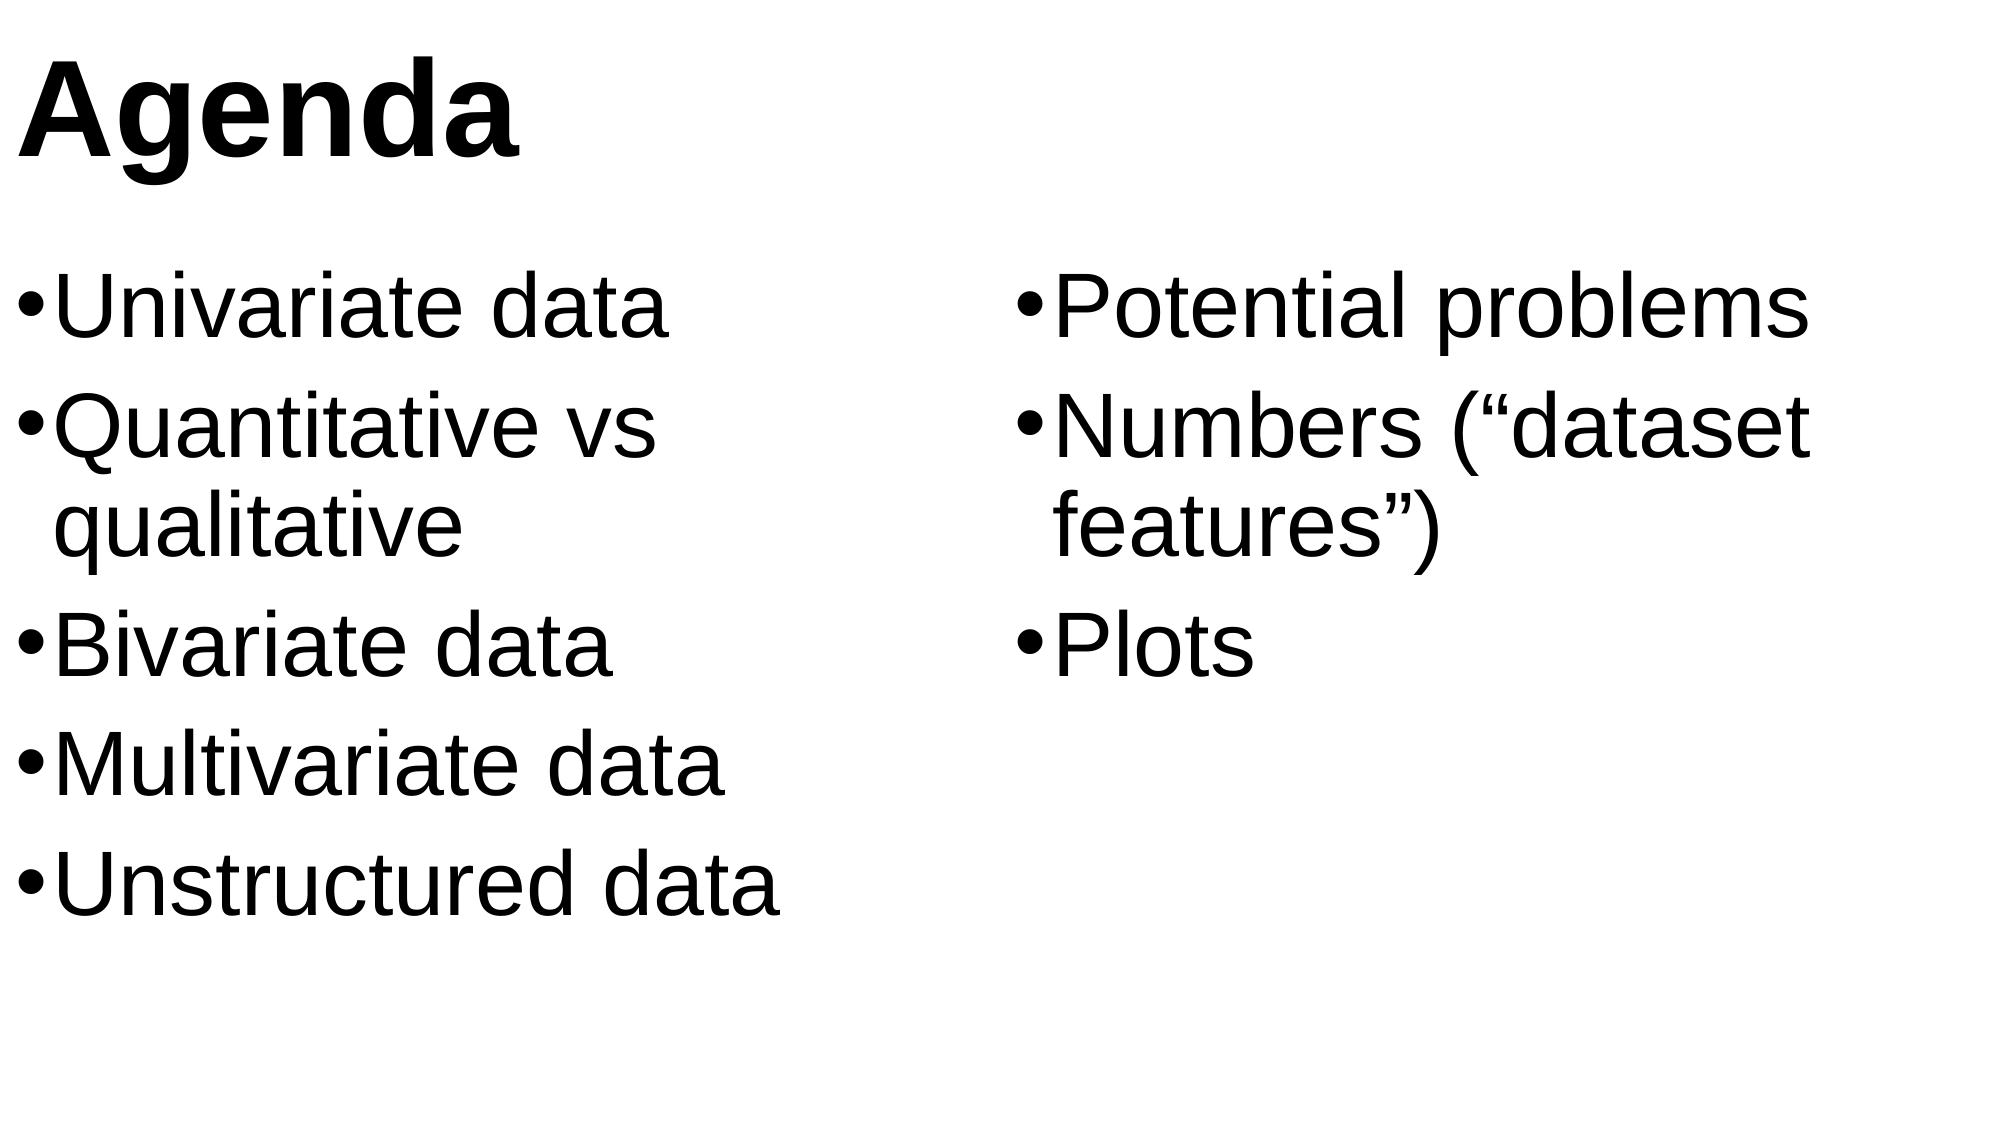

# Agenda
Univariate data
Quantitative vs
qualitative
Bivariate data
Multivariate data
Unstructured data
Potential problems
Numbers (“dataset features”)
Plots